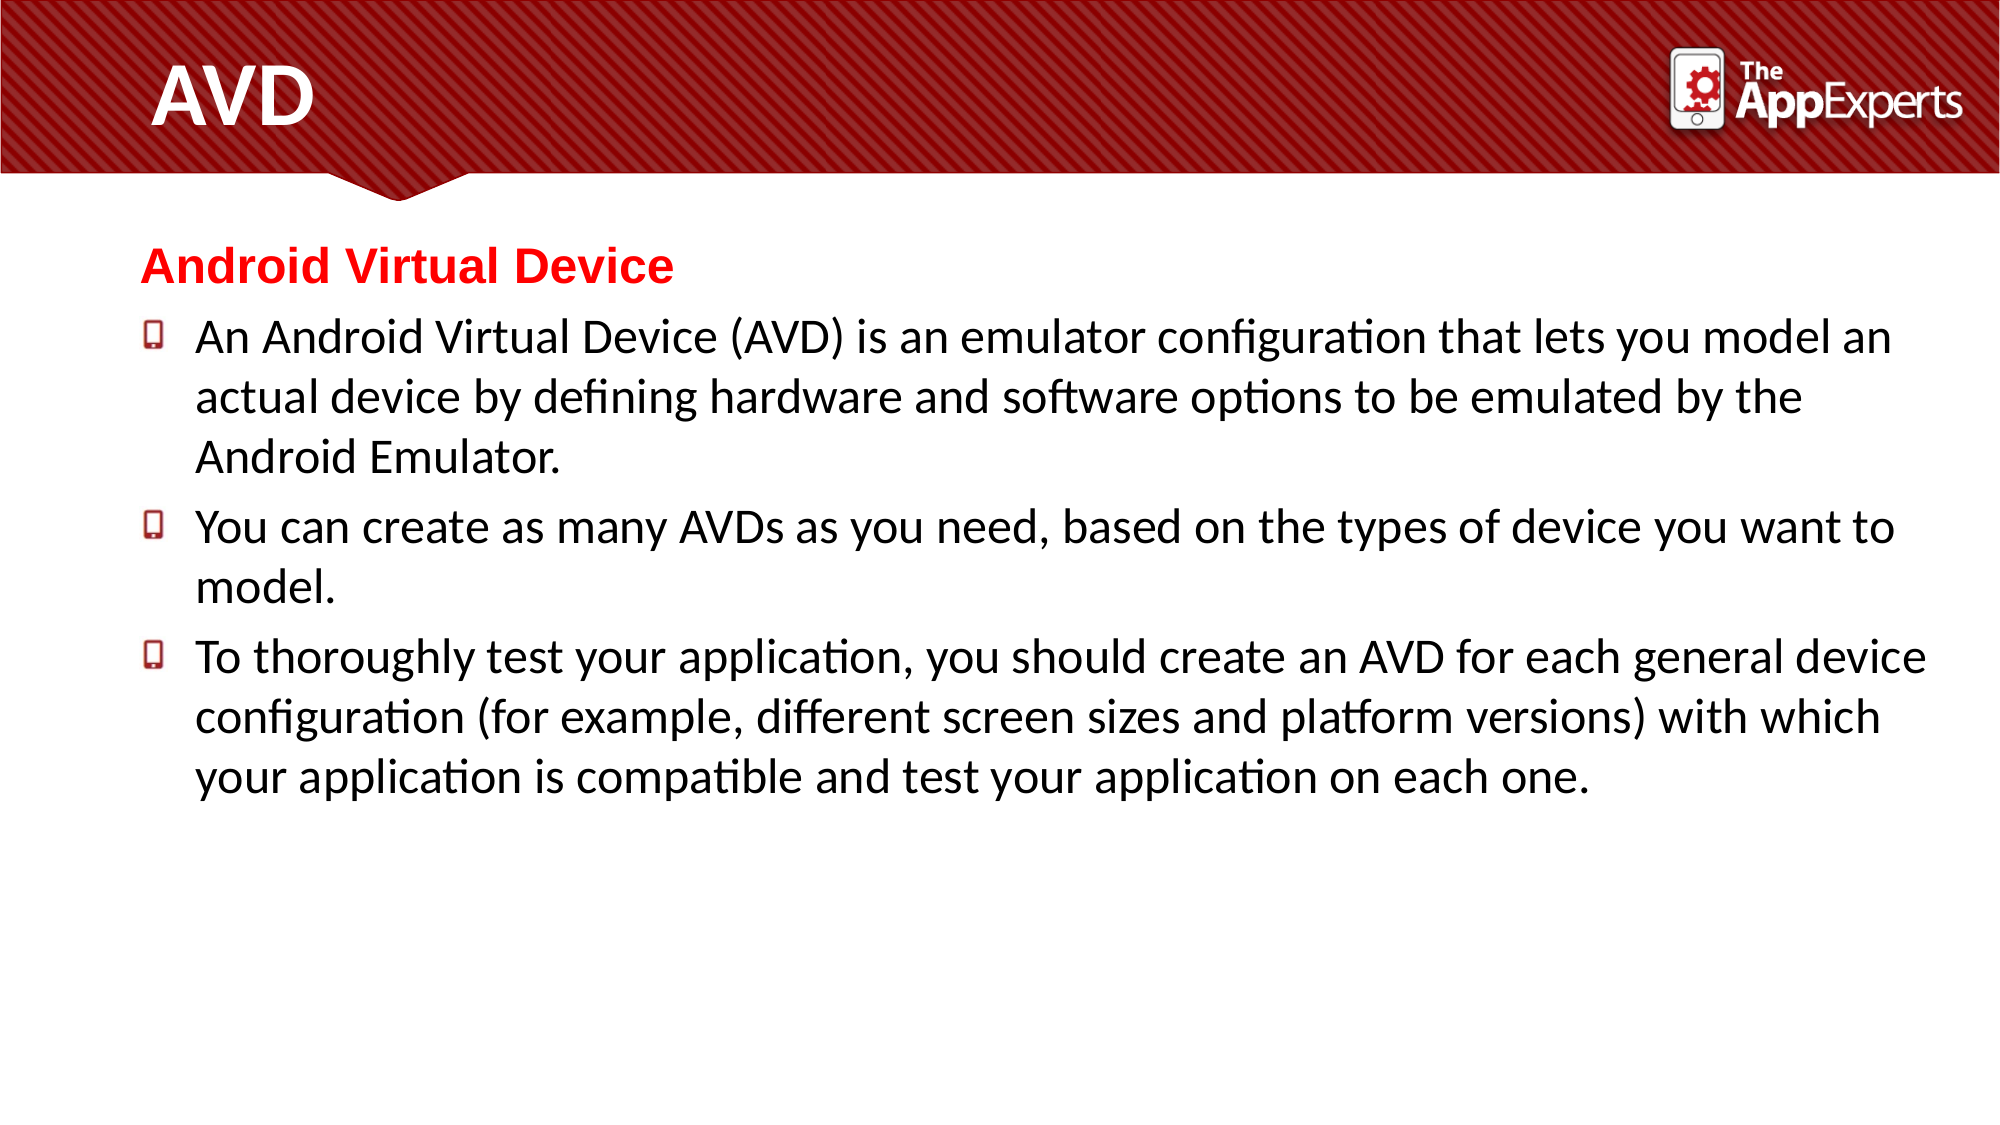

AVD

Android Virtual Device
An Android Virtual Device (AVD) is an emulator configuration that lets you model an actual device by defining hardware and software options to be emulated by the Android Emulator.
You can create as many AVDs as you need, based on the types of device you want to model.
To thoroughly test your application, you should create an AVD for each general device configuration (for example, different screen sizes and platform versions) with which your application is compatible and test your application on each one.